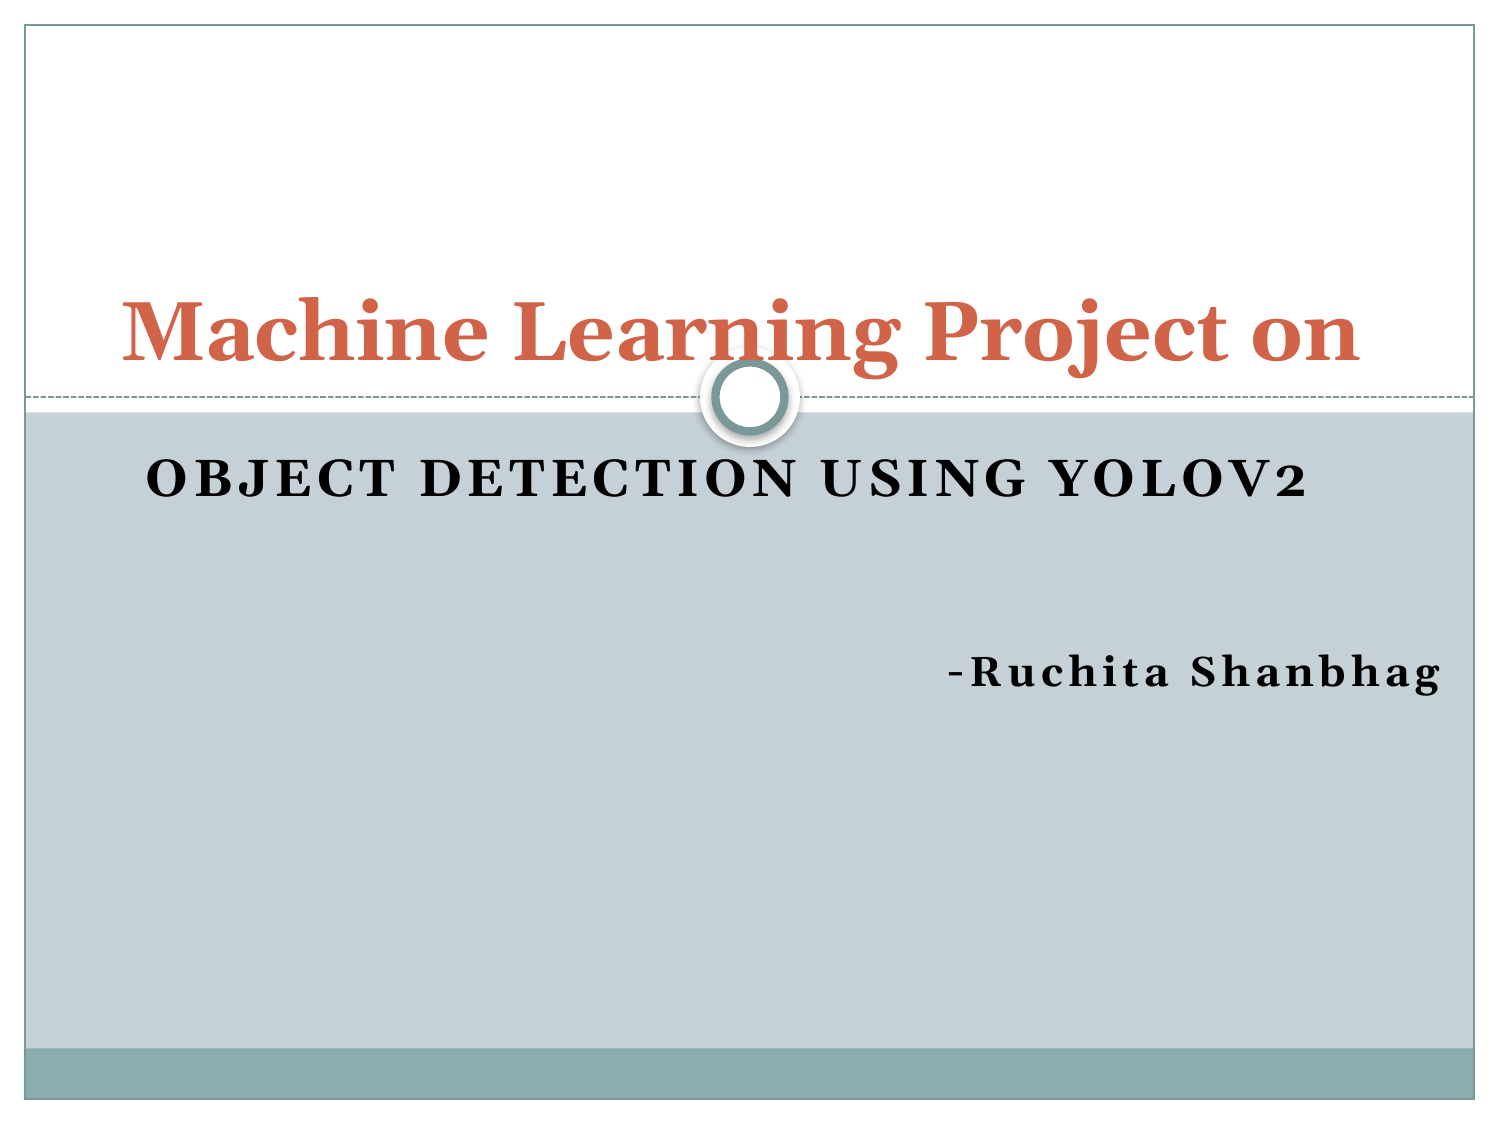

# Machine Learning Project on
Object Detection using YOLOv2

-Ruchita Shanbhag